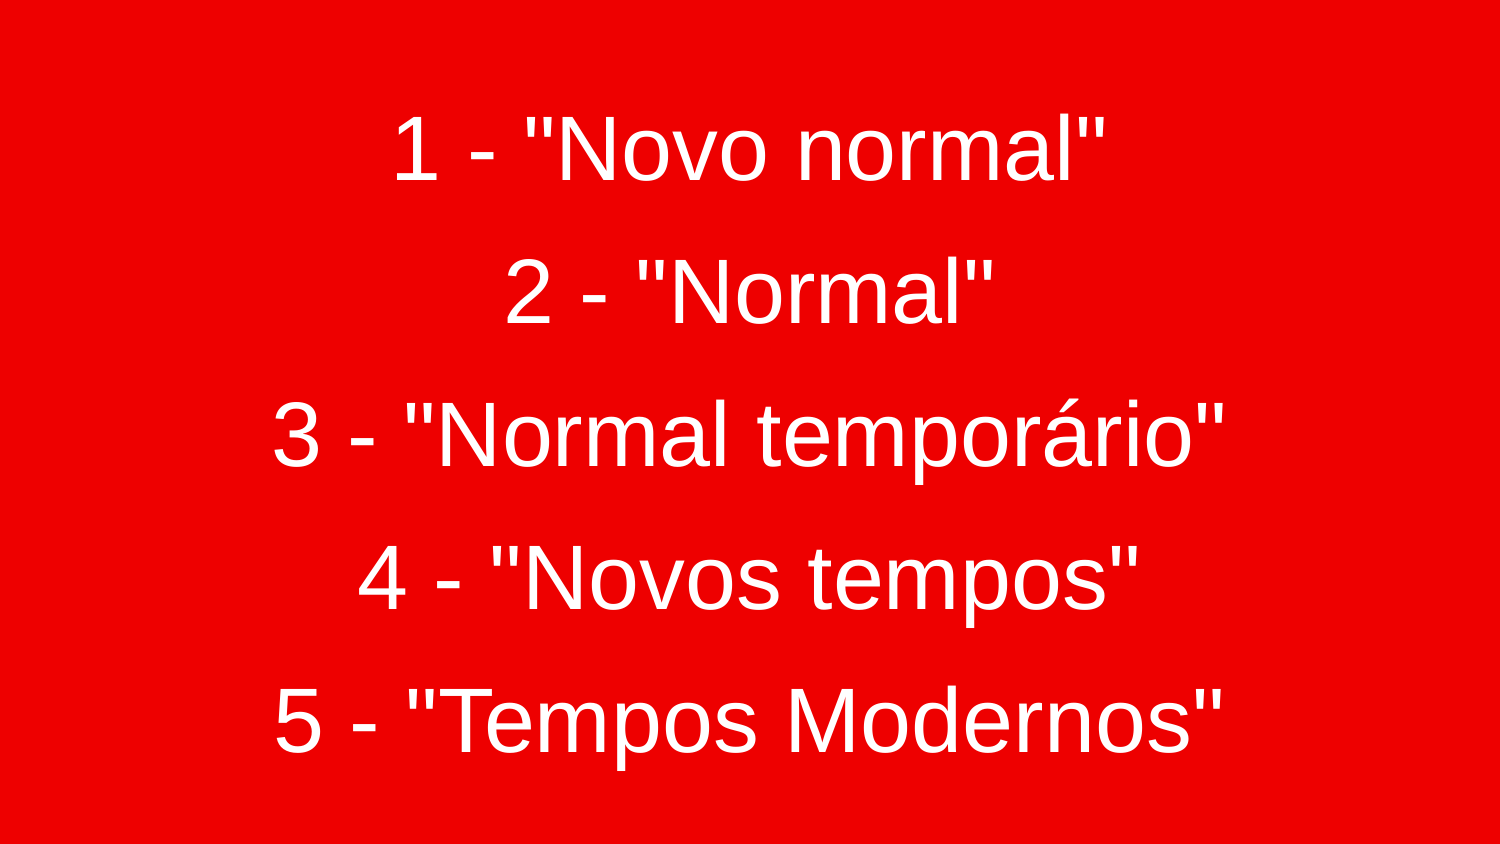

1 - "Novo normal"
2 - "Normal"
3 - "Normal temporário"
4 - "Novos tempos"
5 - "Tempos Modernos"